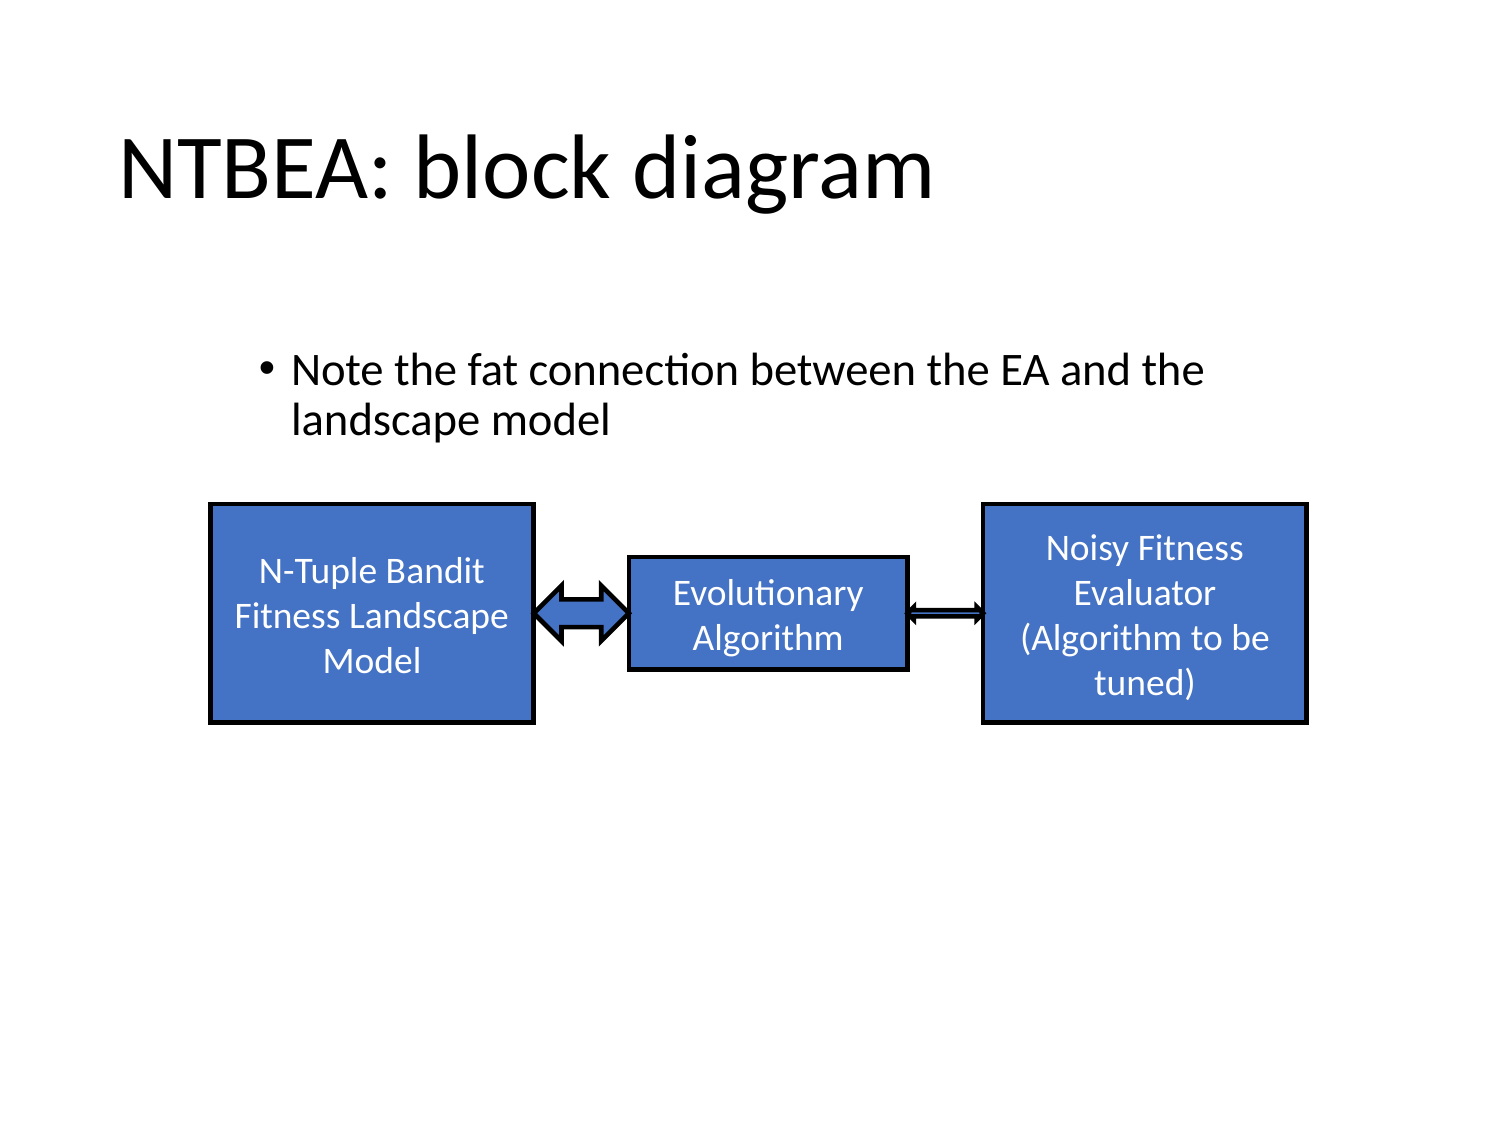

# NTBEA: block diagram
Note the fat connection between the EA and the landscape model
N-Tuple Bandit Fitness Landscape Model
Noisy Fitness Evaluator
(Algorithm to be tuned)
Evolutionary Algorithm